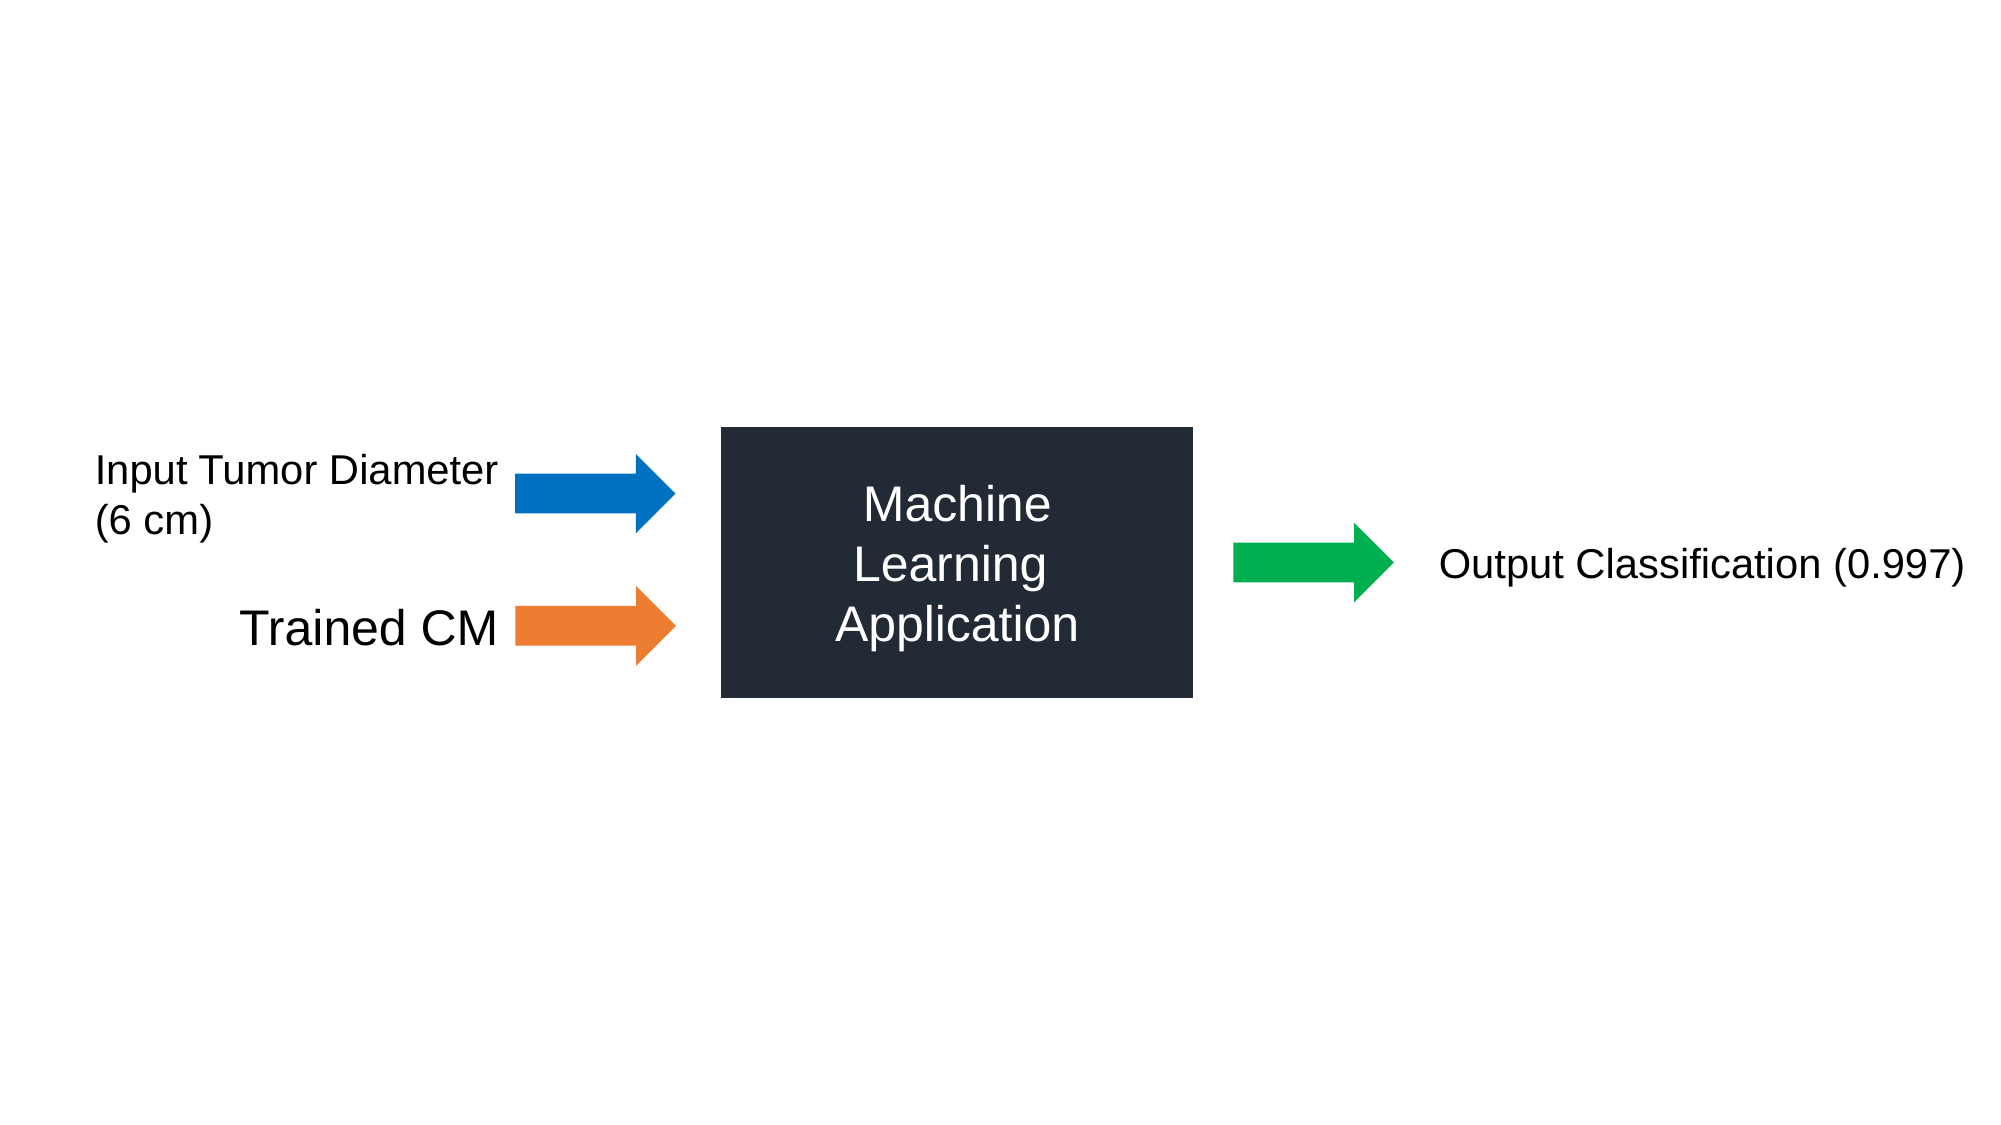

Input Tumor Diameter
(6 cm)

Machine
Learning
Application

Output Classification (0.997)

Trained CM